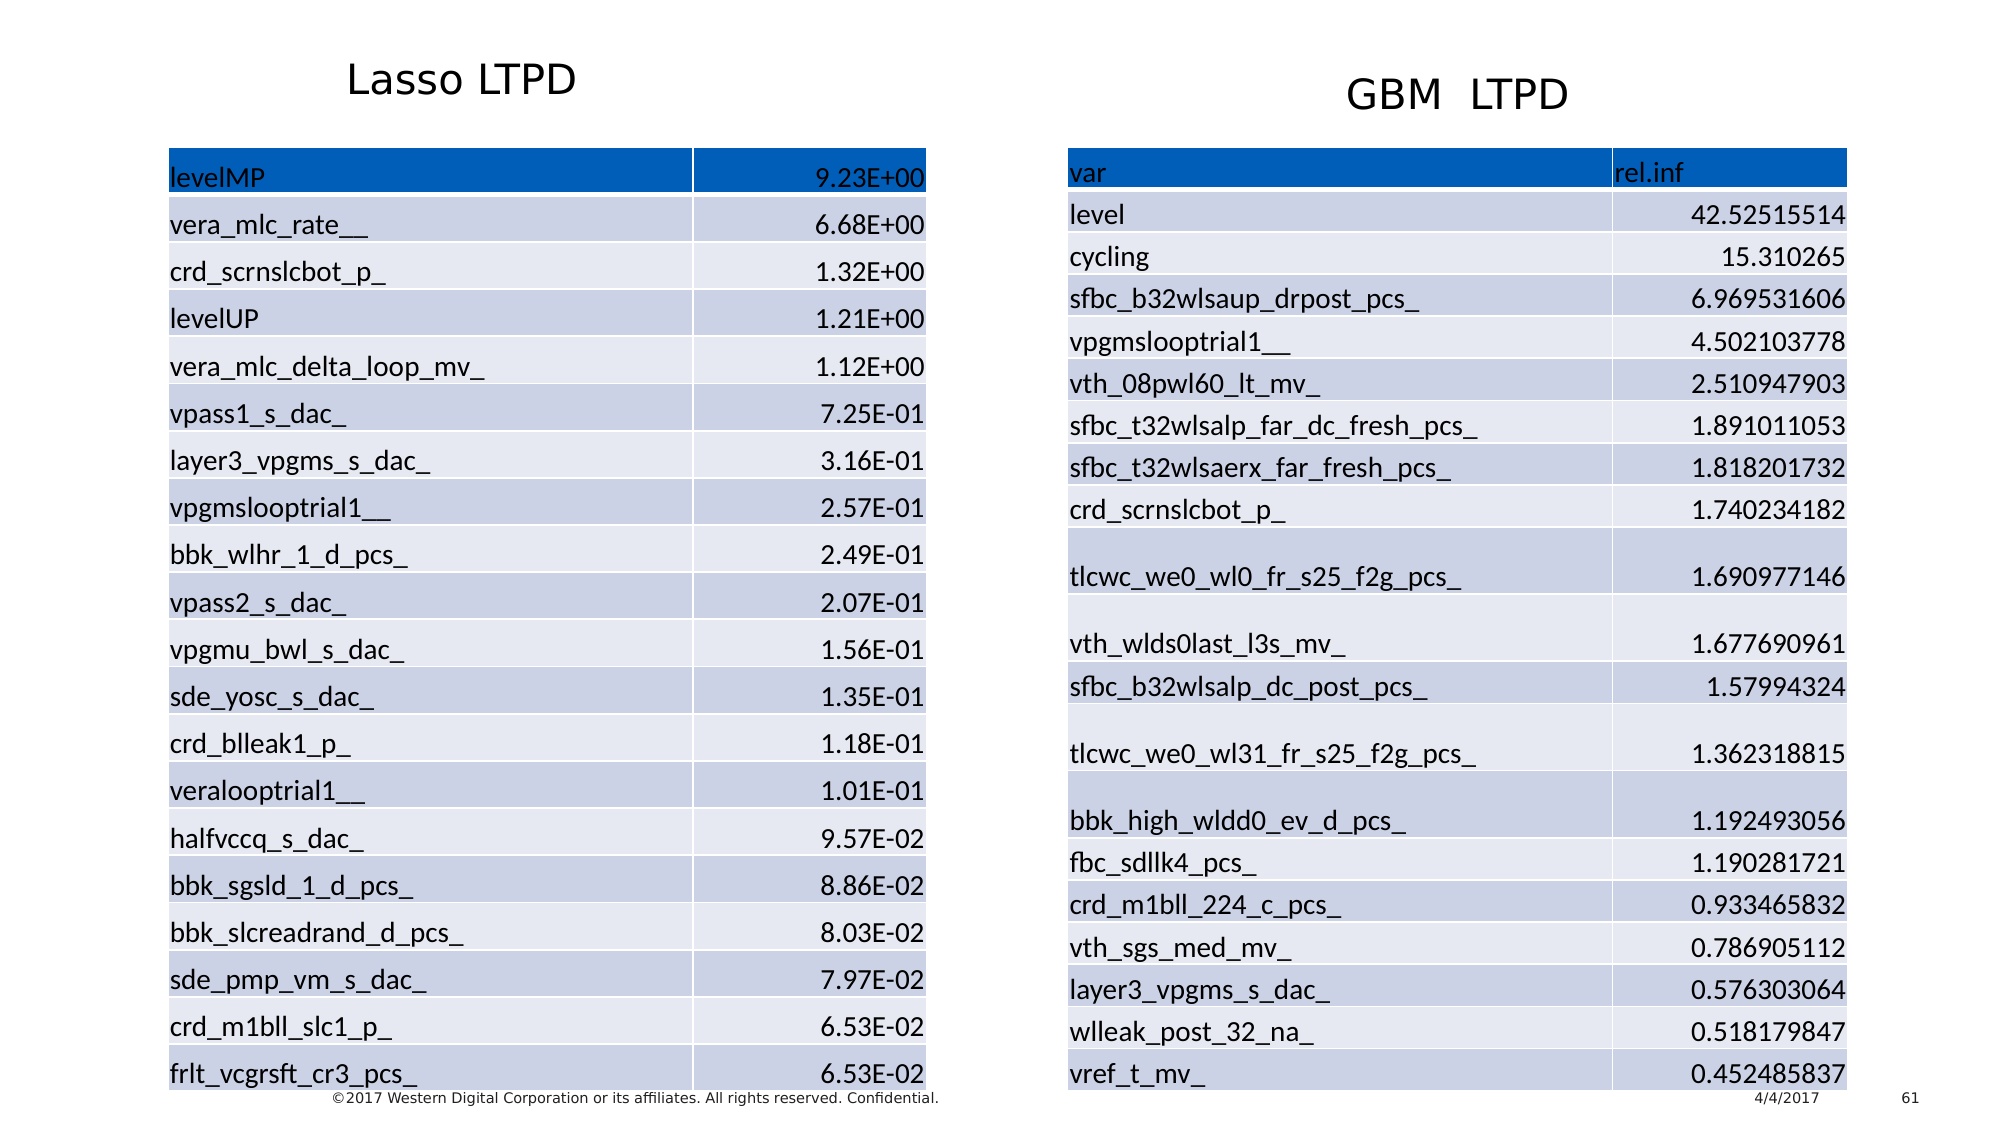

Lasso LTPD
GBM  LTPD
| levelMP | 9.23E+00 |
| --- | --- |
| vera\_mlc\_rate\_\_ | 6.68E+00 |
| crd\_scrnslcbot\_p\_ | 1.32E+00 |
| levelUP | 1.21E+00 |
| vera\_mlc\_delta\_loop\_mv\_ | 1.12E+00 |
| vpass1\_s\_dac\_ | 7.25E-01 |
| layer3\_vpgms\_s\_dac\_ | 3.16E-01 |
| vpgmslooptrial1\_\_ | 2.57E-01 |
| bbk\_wlhr\_1\_d\_pcs\_ | 2.49E-01 |
| vpass2\_s\_dac\_ | 2.07E-01 |
| vpgmu\_bwl\_s\_dac\_ | 1.56E-01 |
| sde\_yosc\_s\_dac\_ | 1.35E-01 |
| crd\_blleak1\_p\_ | 1.18E-01 |
| veralooptrial1\_\_ | 1.01E-01 |
| halfvccq\_s\_dac\_ | 9.57E-02 |
| bbk\_sgsld\_1\_d\_pcs\_ | 8.86E-02 |
| bbk\_slcreadrand\_d\_pcs\_ | 8.03E-02 |
| sde\_pmp\_vm\_s\_dac\_ | 7.97E-02 |
| crd\_m1bll\_slc1\_p\_ | 6.53E-02 |
| frlt\_vcgrsft\_cr3\_pcs\_ | 6.53E-02 |
| var | rel.inf |
| --- | --- |
| level | 42.52515514 |
| cycling | 15.310265 |
| sfbc\_b32wlsaup\_drpost\_pcs\_ | 6.969531606 |
| vpgmslooptrial1\_\_ | 4.502103778 |
| vth\_08pwl60\_lt\_mv\_ | 2.510947903 |
| sfbc\_t32wlsalp\_far\_dc\_fresh\_pcs\_ | 1.891011053 |
| sfbc\_t32wlsaerx\_far\_fresh\_pcs\_ | 1.818201732 |
| crd\_scrnslcbot\_p\_ | 1.740234182 |
| tlcwc\_we0\_wl0\_fr\_s25\_f2g\_pcs\_ | 1.690977146 |
| vth\_wlds0last\_l3s\_mv\_ | 1.677690961 |
| sfbc\_b32wlsalp\_dc\_post\_pcs\_ | 1.57994324 |
| tlcwc\_we0\_wl31\_fr\_s25\_f2g\_pcs\_ | 1.362318815 |
| bbk\_high\_wldd0\_ev\_d\_pcs\_ | 1.192493056 |
| fbc\_sdllk4\_pcs\_ | 1.190281721 |
| crd\_m1bll\_224\_c\_pcs\_ | 0.933465832 |
| vth\_sgs\_med\_mv\_ | 0.786905112 |
| layer3\_vpgms\_s\_dac\_ | 0.576303064 |
| wlleak\_post\_32\_na\_ | 0.518179847 |
| vref\_t\_mv\_ | 0.452485837 |
©2017 Western Digital Corporation or its affiliates. All rights reserved. Confidential.
Loc Tu                             4/4/2017
61